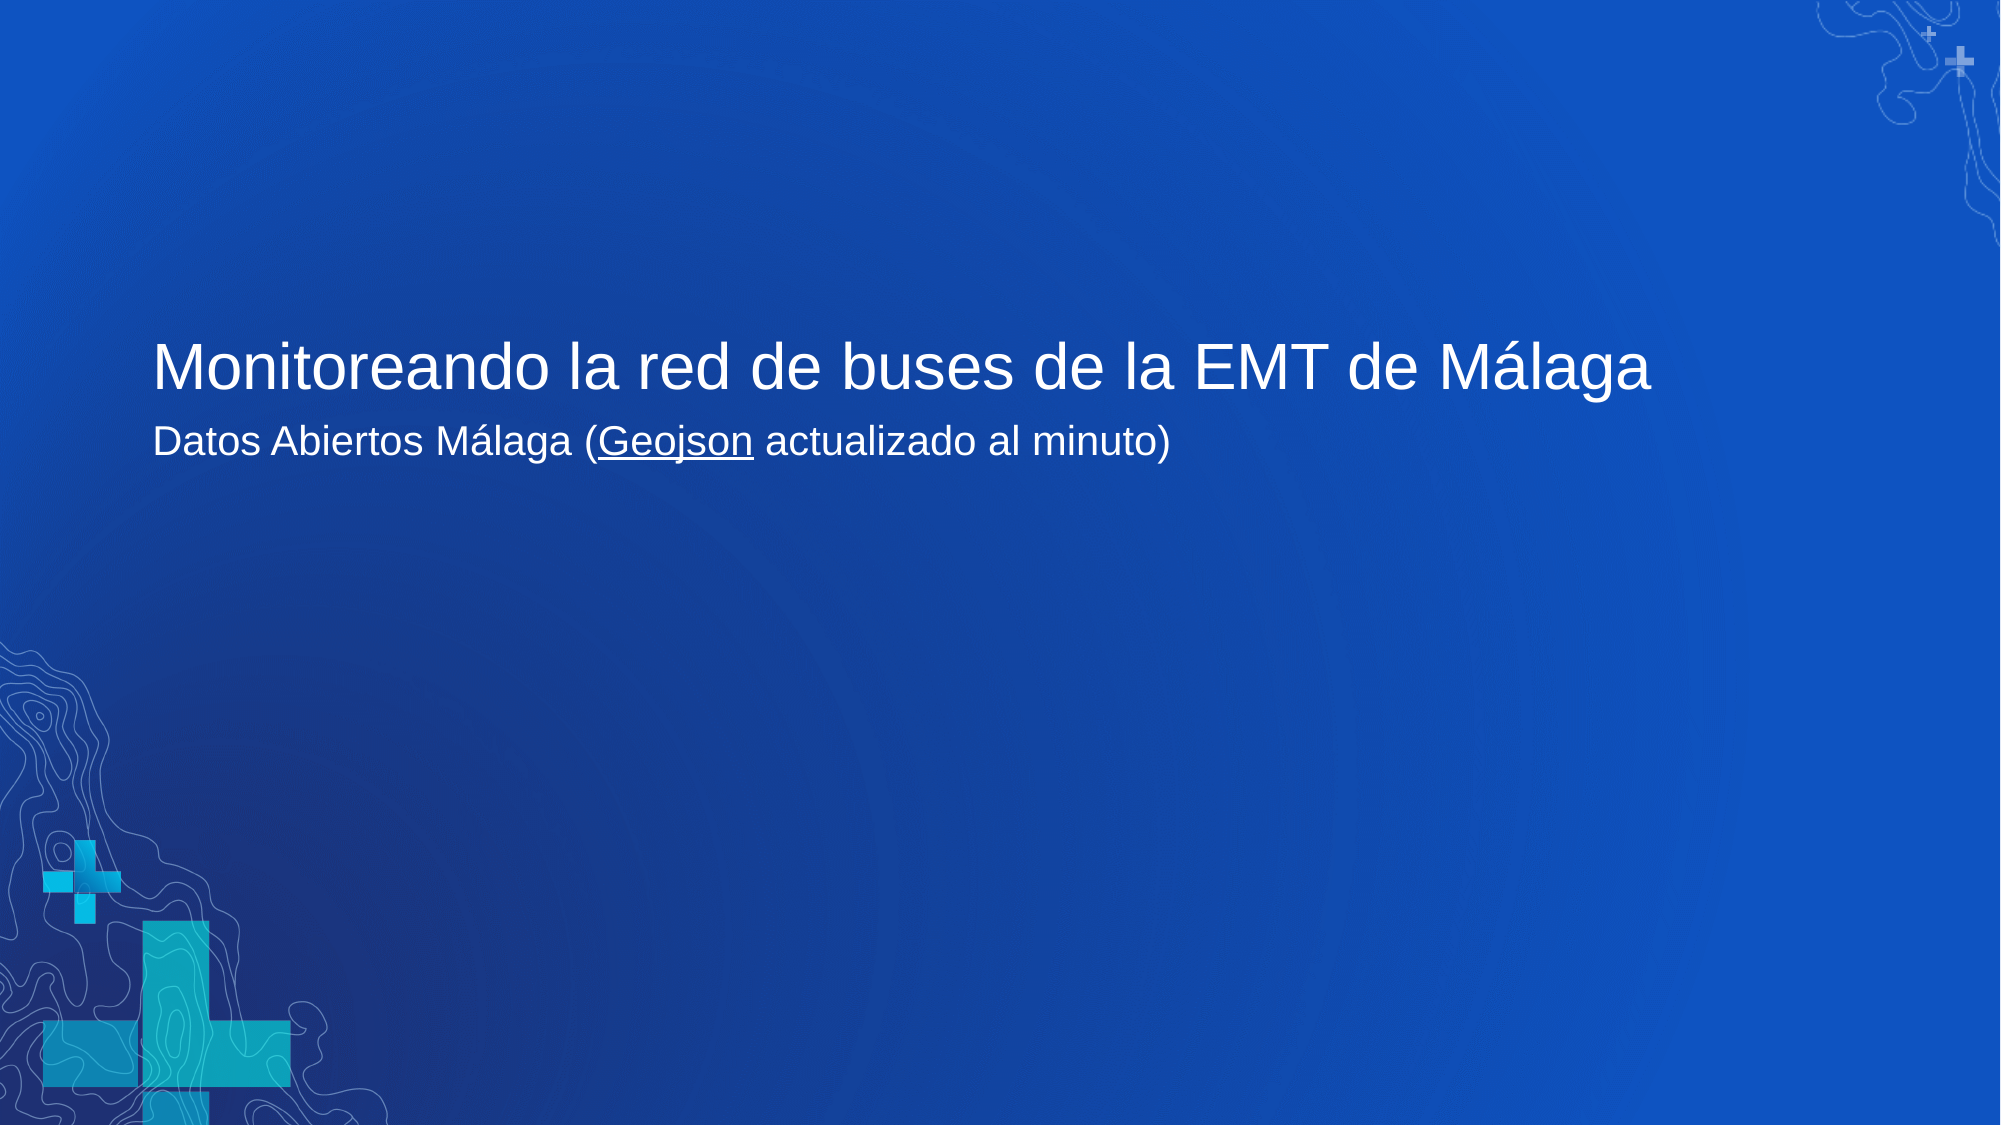

# Monitoreando la red de buses de la EMT de Málaga
Datos Abiertos Málaga (Geojson actualizado al minuto)